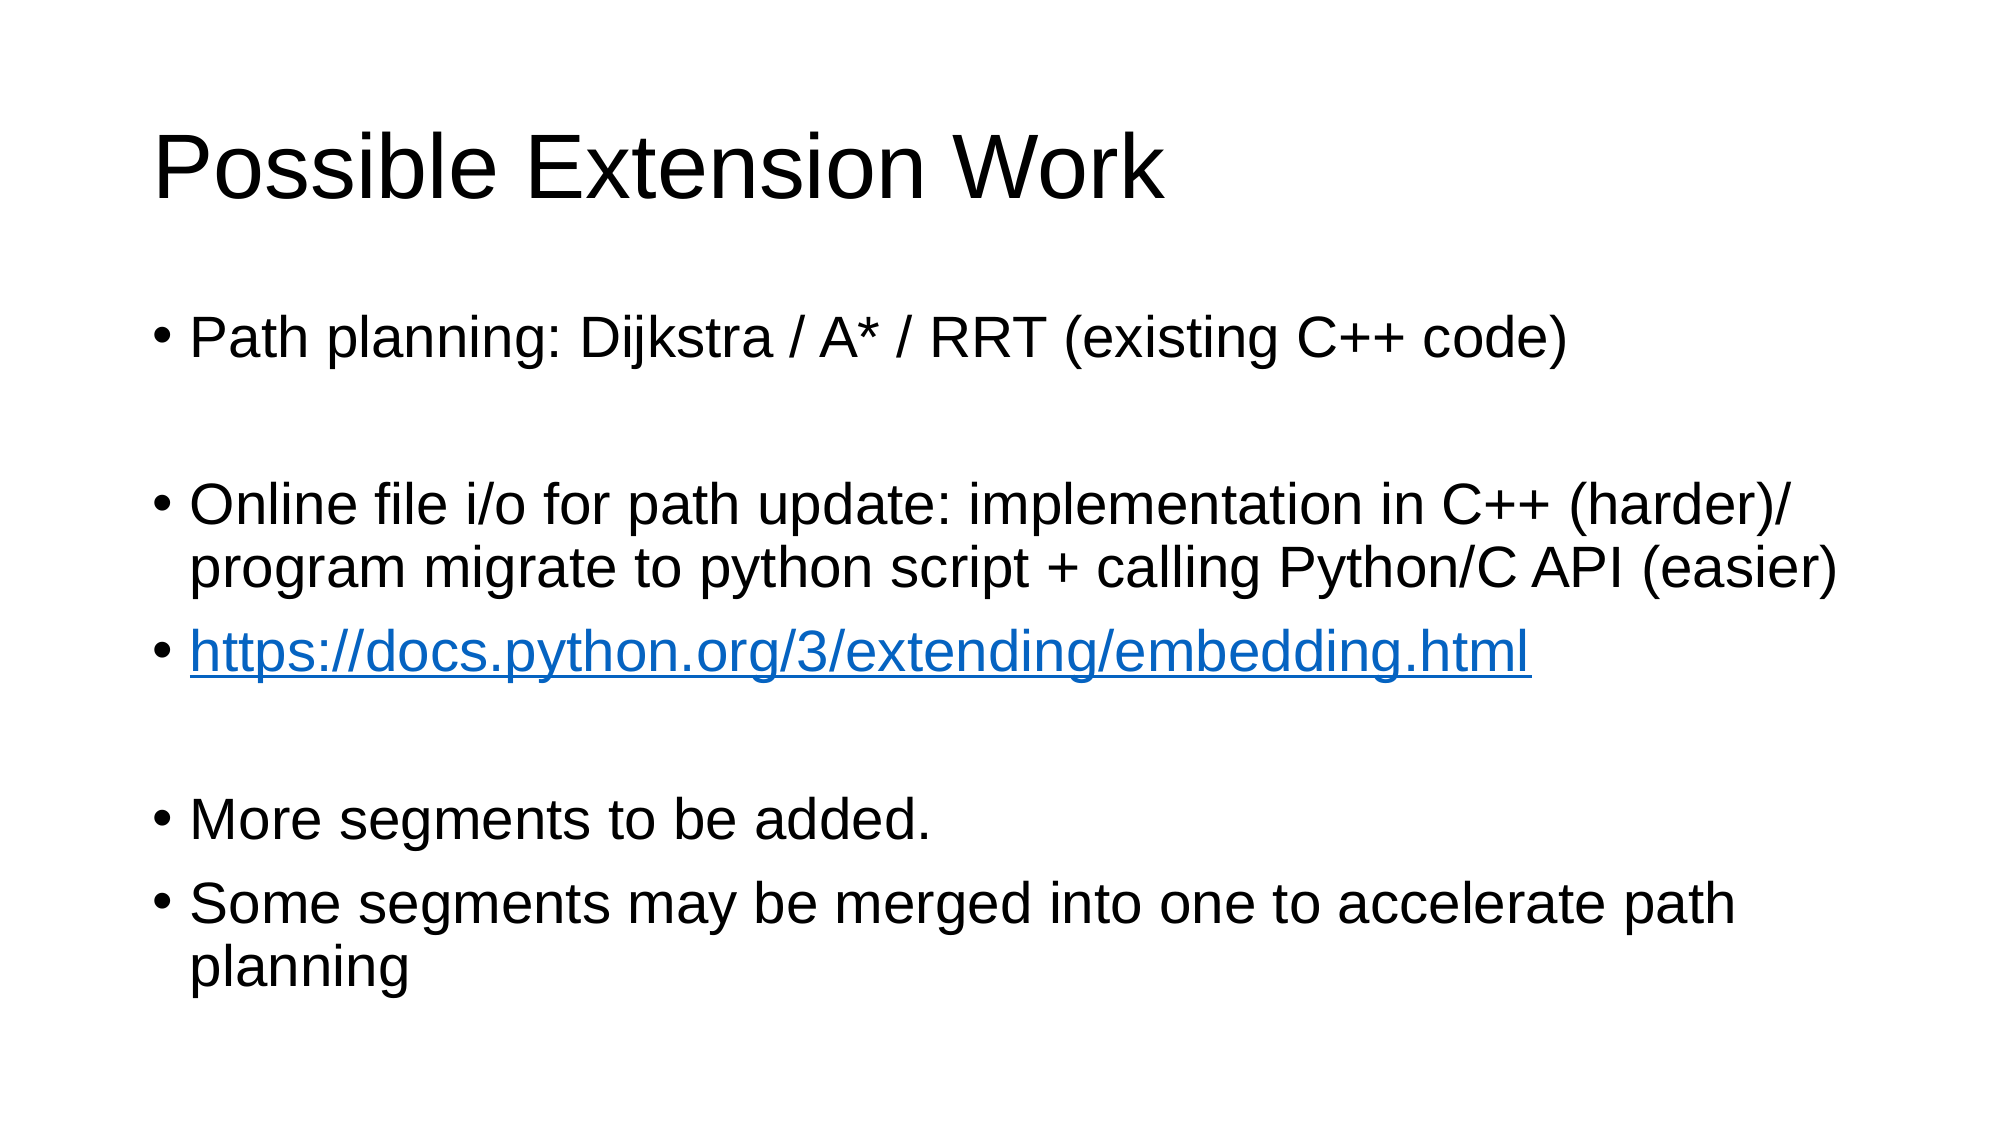

# Possible Extension Work
Path planning: Dijkstra / A* / RRT (existing C++ code)

Online file i/o for path update: implementation in C++ (harder)/ program migrate to python script + calling Python/C API (easier)
https://docs.python.org/3/extending/embedding.html

More segments to be added.
Some segments may be merged into one to accelerate path planning